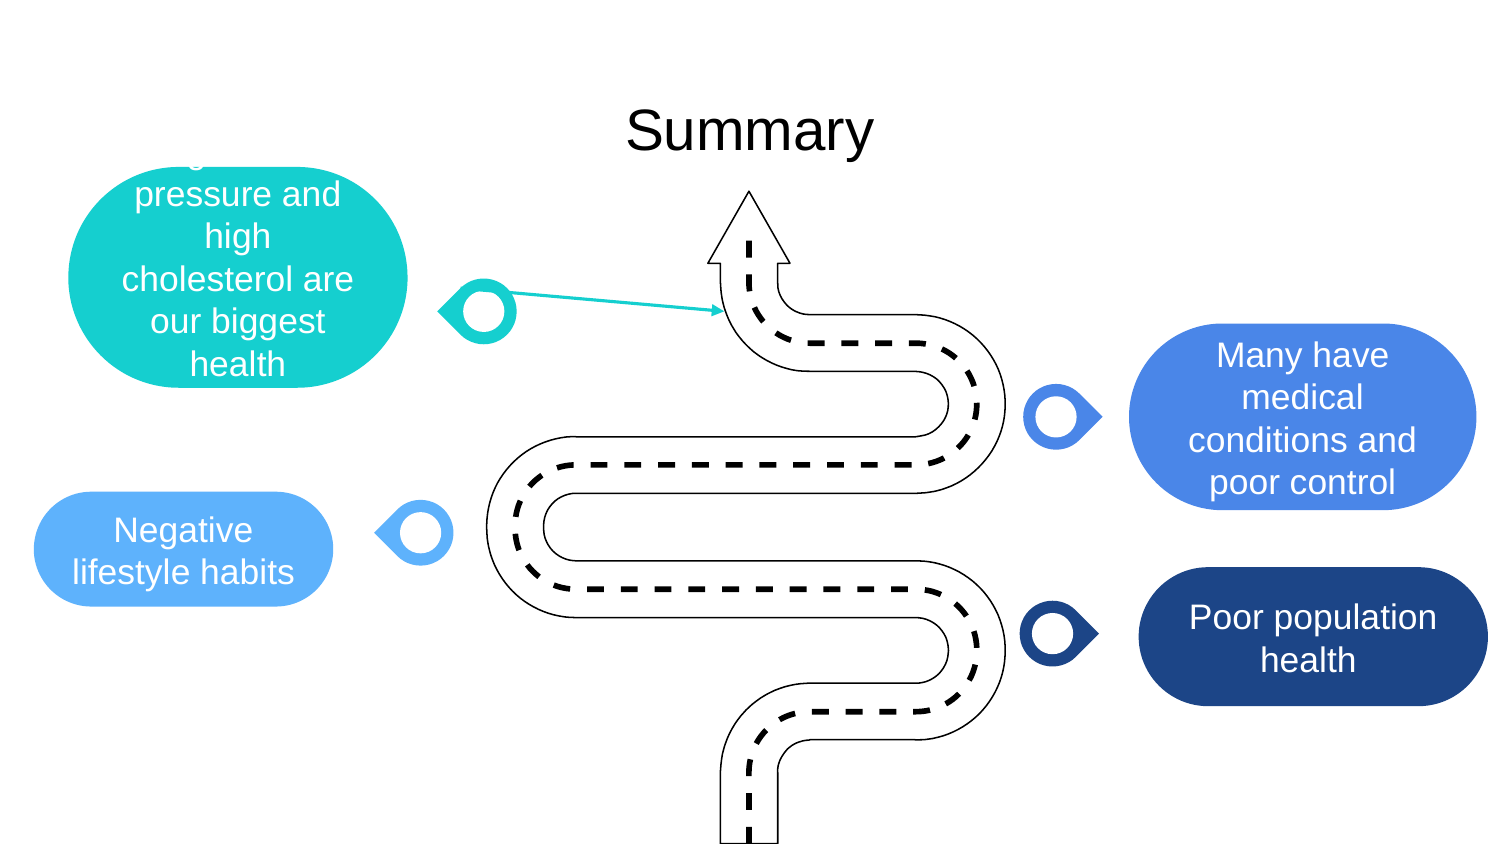

# Summary
High blood pressure and high cholesterol are our biggest health problems

Many have medical conditions and poor control

Negative lifestyle habits
Poor population health